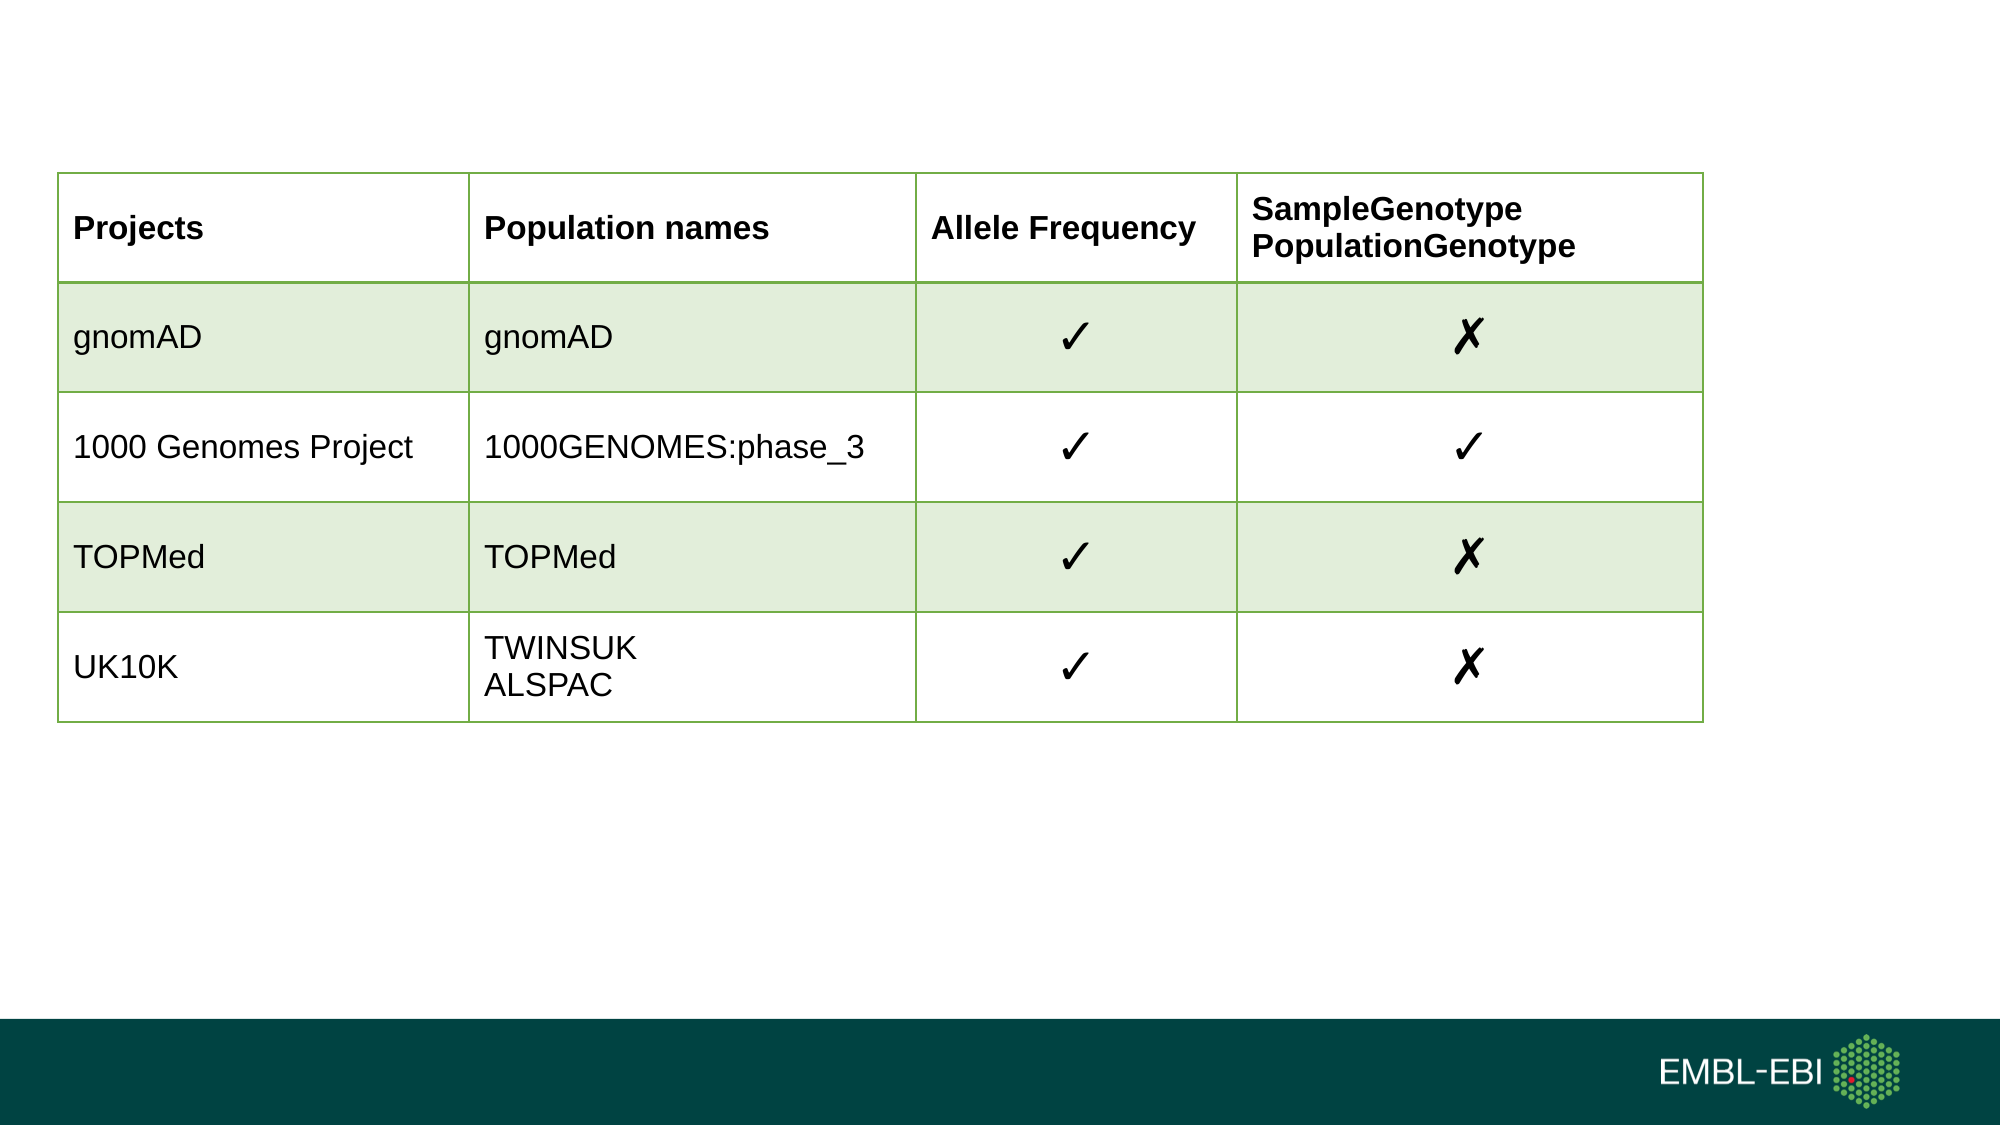

| Projects | Population names | Allele Frequency | SampleGenotype PopulationGenotype |
| --- | --- | --- | --- |
| gnomAD | gnomAD | ✓ | ✗ |
| 1000 Genomes Project | 1000GENOMES:phase\_3 | ✓ | ✓ |
| TOPMed | TOPMed | ✓ | ✗ |
| UK10K | TWINSUK ALSPAC | ✓ | ✗ |